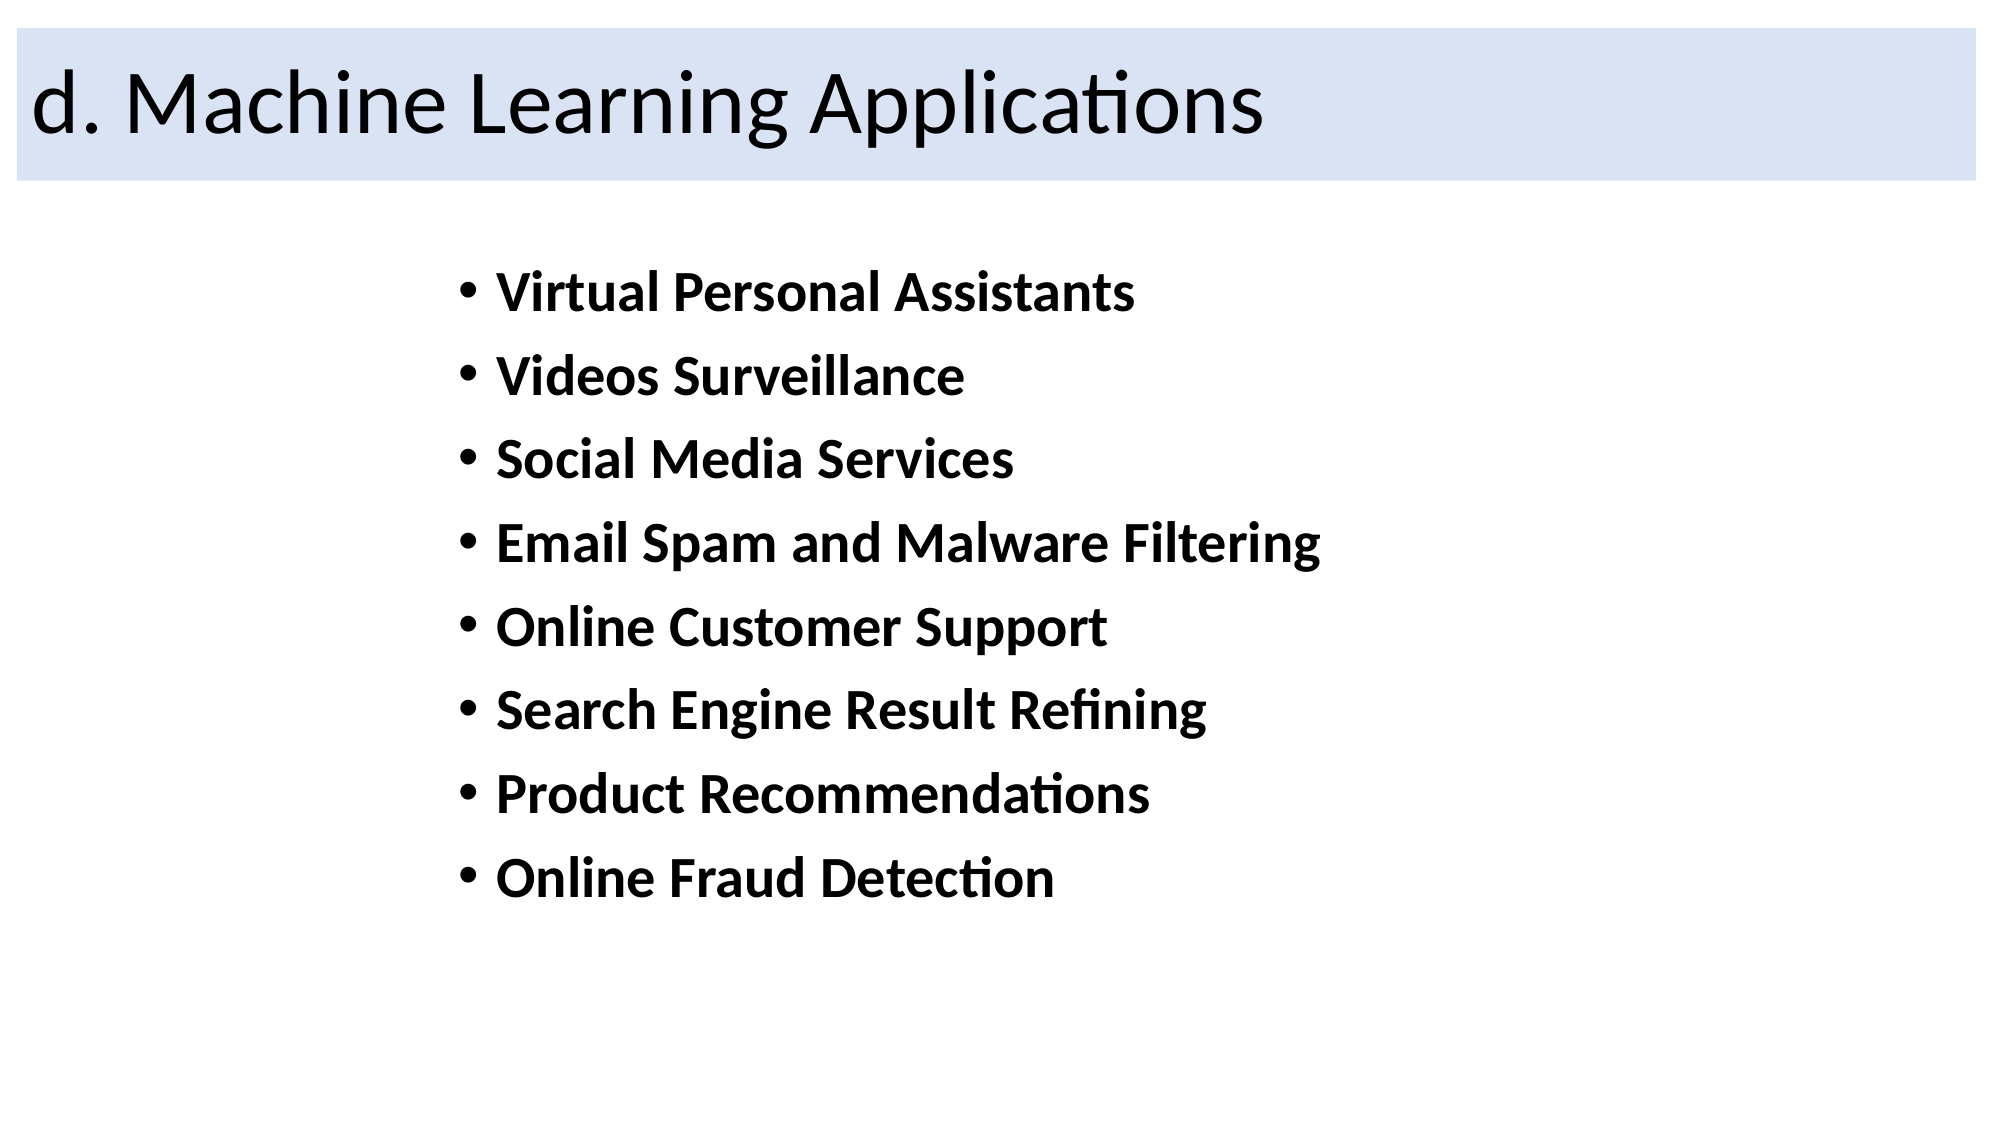

# d. Machine Learning Applications
Virtual Personal Assistants
Videos Surveillance
Social Media Services
Email Spam and Malware Filtering
Online Customer Support
Search Engine Result Refining
Product Recommendations
Online Fraud Detection